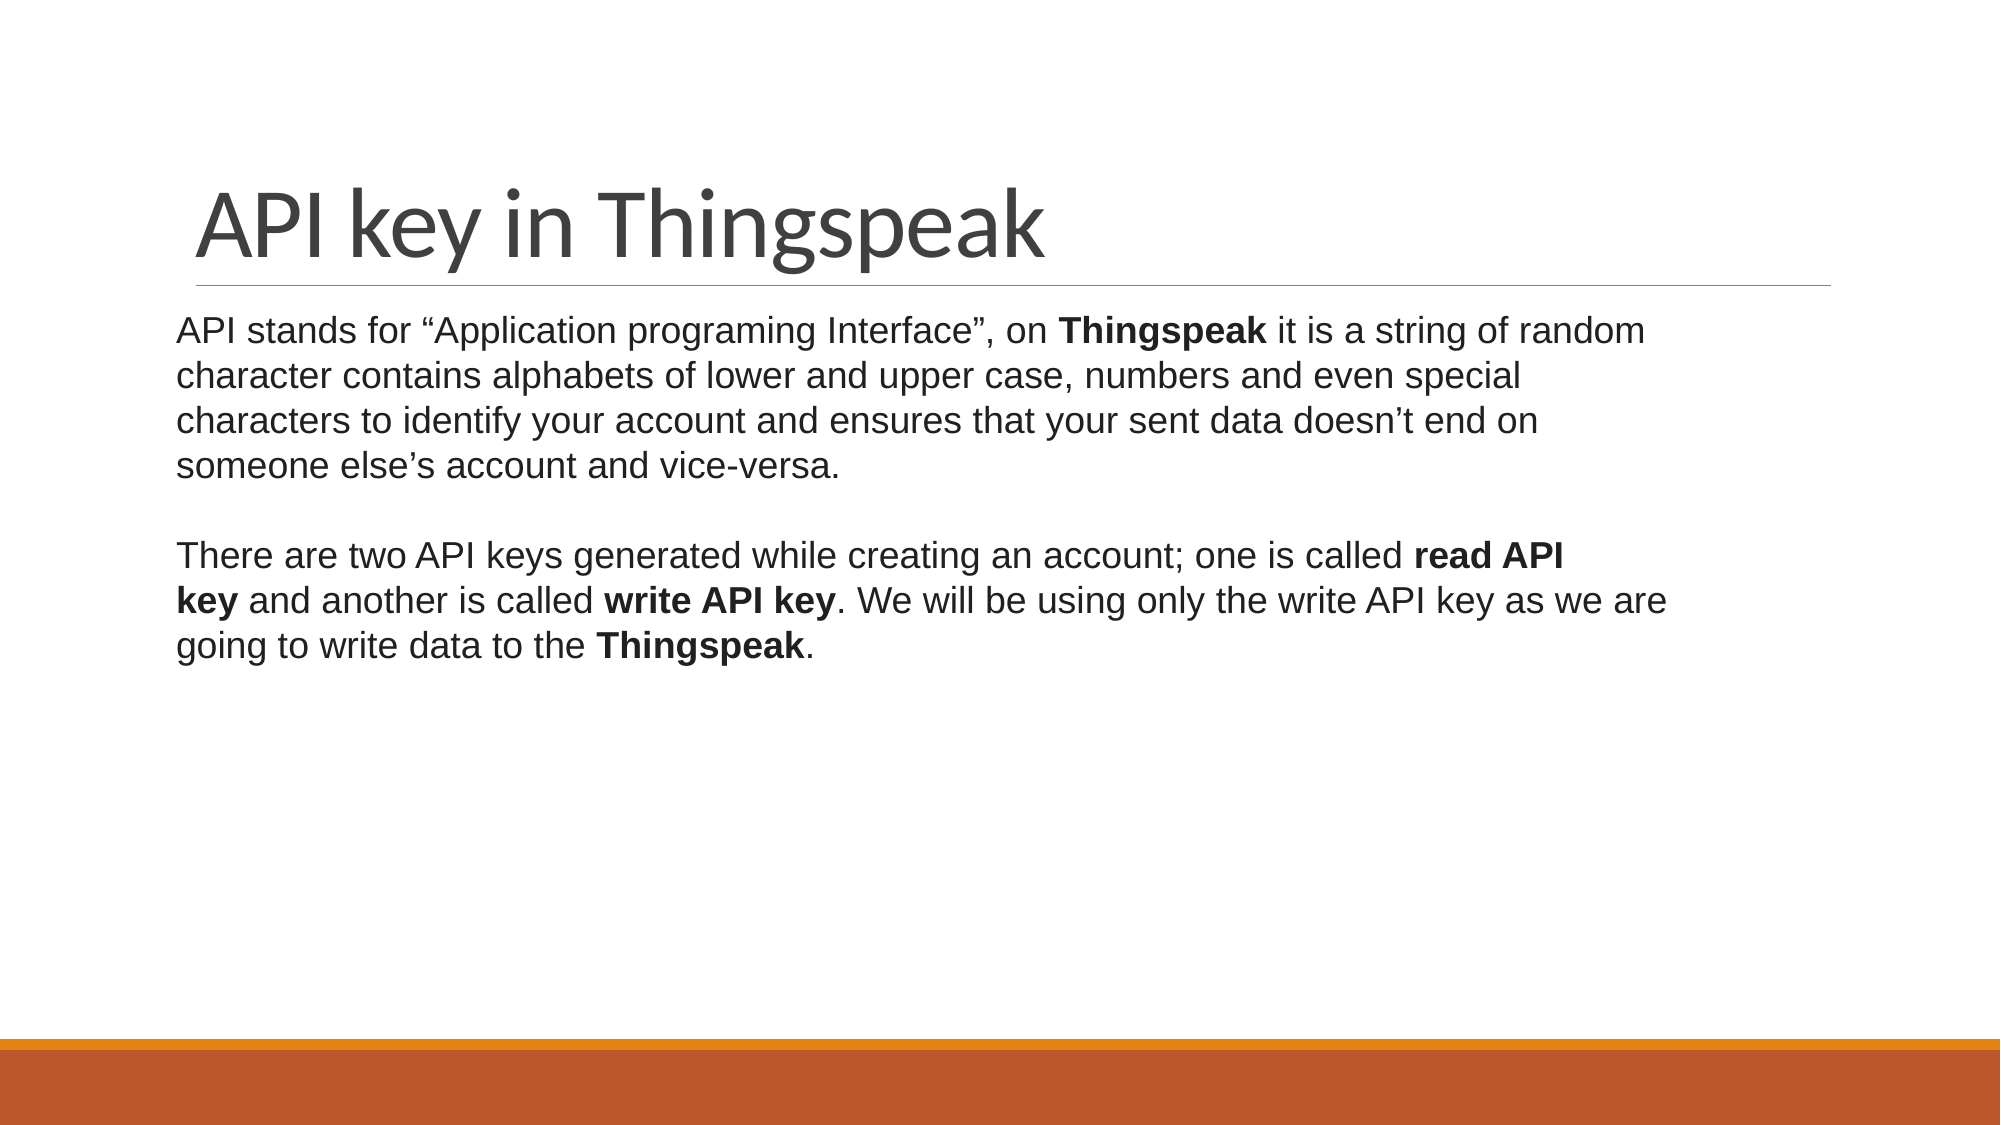

# API key in Thingspeak
API stands for “Application programing Interface”, on Thingspeak it is a string of random character contains alphabets of lower and upper case, numbers and even special characters to identify your account and ensures that your sent data doesn’t end on someone else’s account and vice-versa.

There are two API keys generated while creating an account; one is called read API key and another is called write API key. We will be using only the write API key as we are going to write data to the Thingspeak.